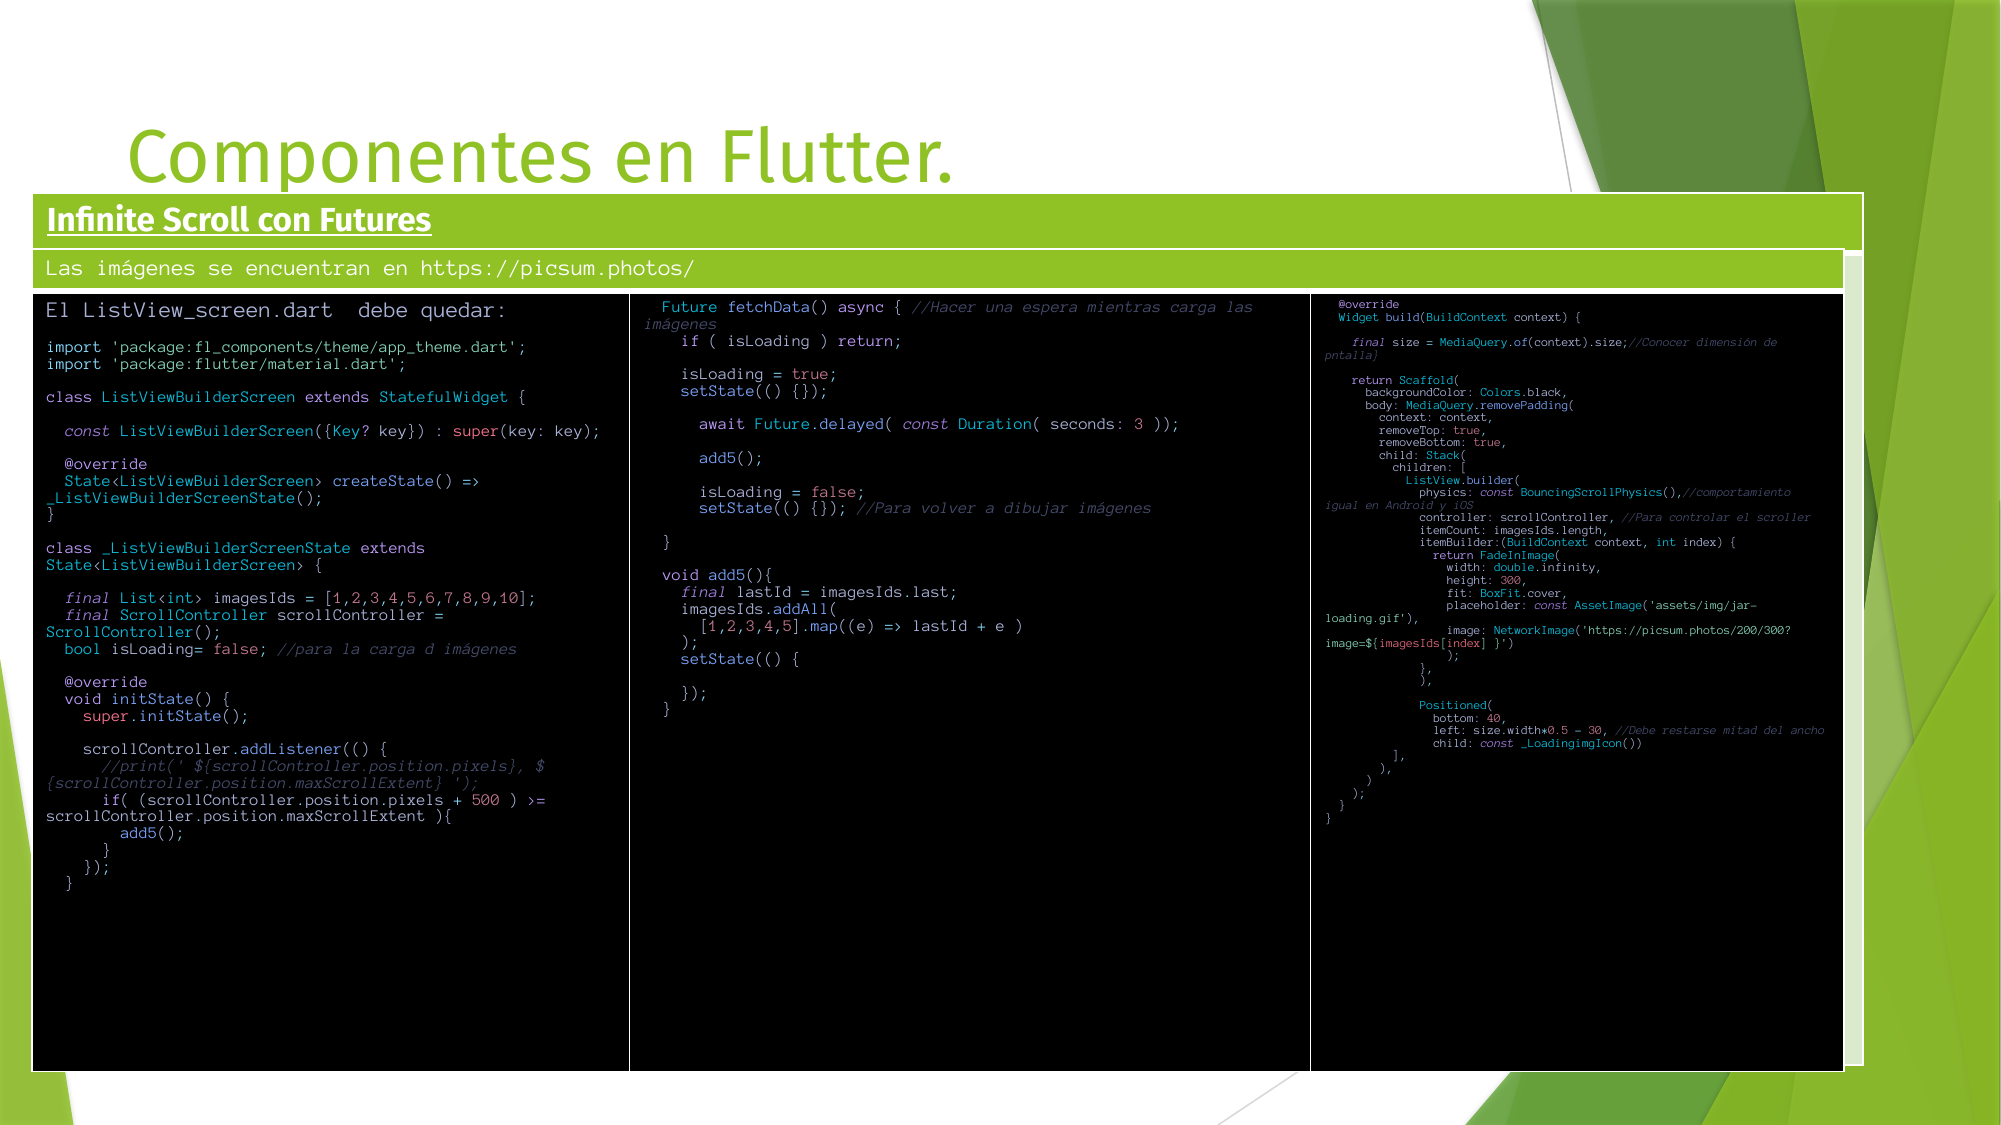

# Componentes en Flutter.
| Infinite Scroll con Futures |
| --- |
|  |
| Las imágenes se encuentran en https://picsum.photos/ |  |  |
| --- | --- | --- |
| El ListView\_screen.dart debe quedar: import 'package:fl\_components/theme/app\_theme.dart'; import 'package:flutter/material.dart'; class ListViewBuilderScreen extends StatefulWidget {       const ListViewBuilderScreen({Key? key}) : super(key: key);   @override   State<ListViewBuilderScreen> createState() => \_ListViewBuilderScreenState(); } class \_ListViewBuilderScreenState extends State<ListViewBuilderScreen> {     final List<int> imagesIds = [1,2,3,4,5,6,7,8,9,10];   final ScrollController scrollController = ScrollController();   bool isLoading= false; //para la carga d imágenes   @override   void initState() {     super.initState();         scrollController.addListener(() {       //print(' ${scrollController.position.pixels}, ${scrollController.position.maxScrollExtent} ');       if( (scrollController.position.pixels + 500 ) >= scrollController.position.maxScrollExtent ){         add5();       }     });   } | Future fetchData() async { //Hacer una espera mientras carga las imágenes     if ( isLoading ) return;     isLoading = true;     setState(() {});             await Future.delayed( const Duration( seconds: 3 ));       add5();       isLoading = false;       setState(() {}); //Para volver a dibujar imágenes   }   void add5(){     final lastId = imagesIds.last;     imagesIds.addAll(       [1,2,3,4,5].map((e) => lastId + e )     );     setState(() {           });   } | @override   Widget build(BuildContext context) {     final size = MediaQuery.of(context).size;//Conocer dimensión de pntalla}         return Scaffold(       backgroundColor: Colors.black,       body: MediaQuery.removePadding(         context: context,         removeTop: true,         removeBottom: true,         child: Stack(           children: [             ListView.builder(               physics: const BouncingScrollPhysics(),//comportamiento igual en Android y iOS               controller: scrollController, //Para controlar el scroller               itemCount: imagesIds.length,               itemBuilder:(BuildContext context, int index) {                 return FadeInImage(                   width: double.infinity,                   height: 300,                   fit: BoxFit.cover,                   placeholder: const AssetImage('assets/img/jar-loading.gif'),                   image: NetworkImage('https://picsum.photos/200/300?image=${imagesIds[index] }')                   );               },               ),               Positioned(                 bottom: 40,                 left: size.width\*0.5 - 30, //Debe restarse mitad del ancho                 child: const \_LoadingimgIcon())           ],         ),       )           );   } } |